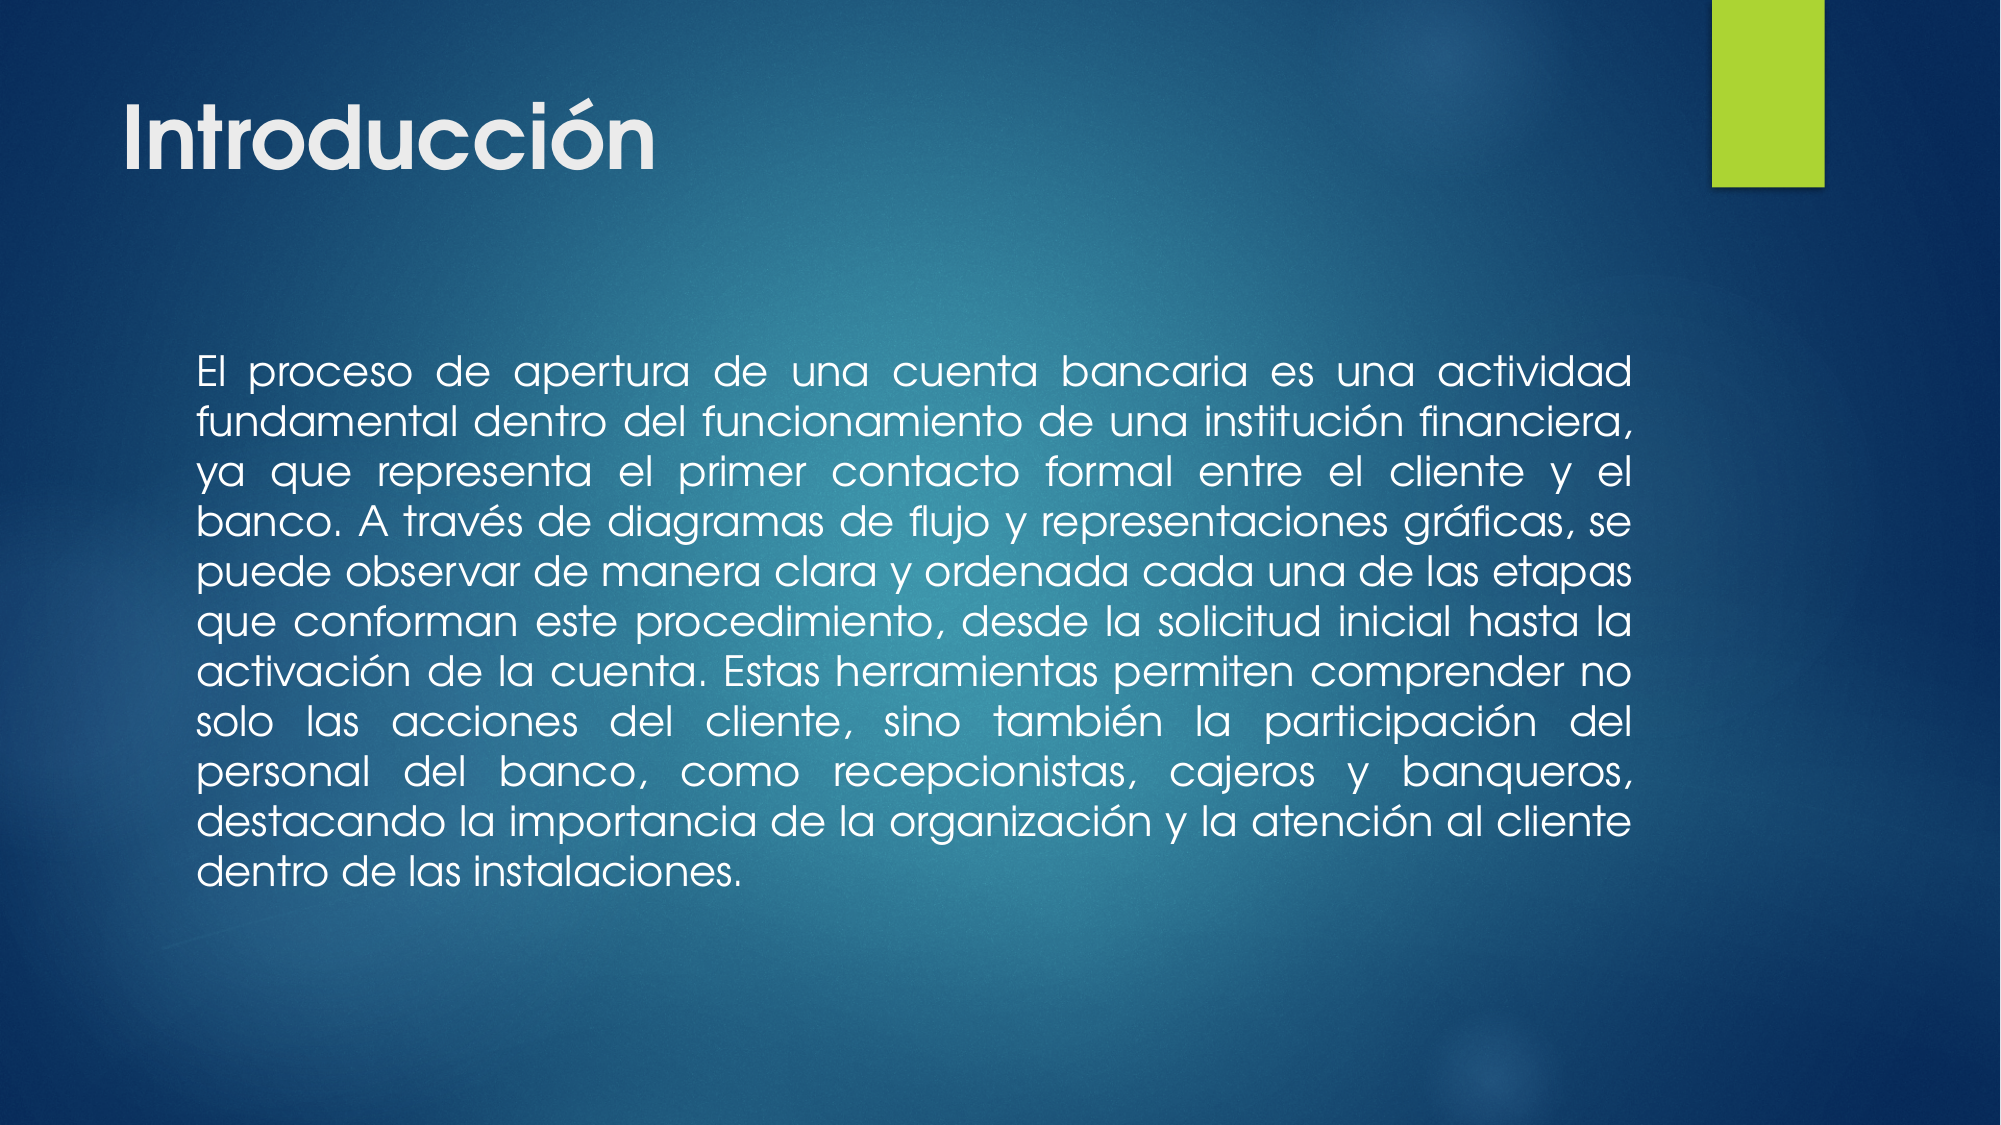

# Introducción
El proceso de apertura de una cuenta bancaria es una actividad fundamental dentro del funcionamiento de una institución financiera, ya que representa el primer contacto formal entre el cliente y el banco. A través de diagramas de flujo y representaciones gráficas, se puede observar de manera clara y ordenada cada una de las etapas que conforman este procedimiento, desde la solicitud inicial hasta la activación de la cuenta. Estas herramientas permiten comprender no solo las acciones del cliente, sino también la participación del personal del banco, como recepcionistas, cajeros y banqueros, destacando la importancia de la organización y la atención al cliente dentro de las instalaciones.